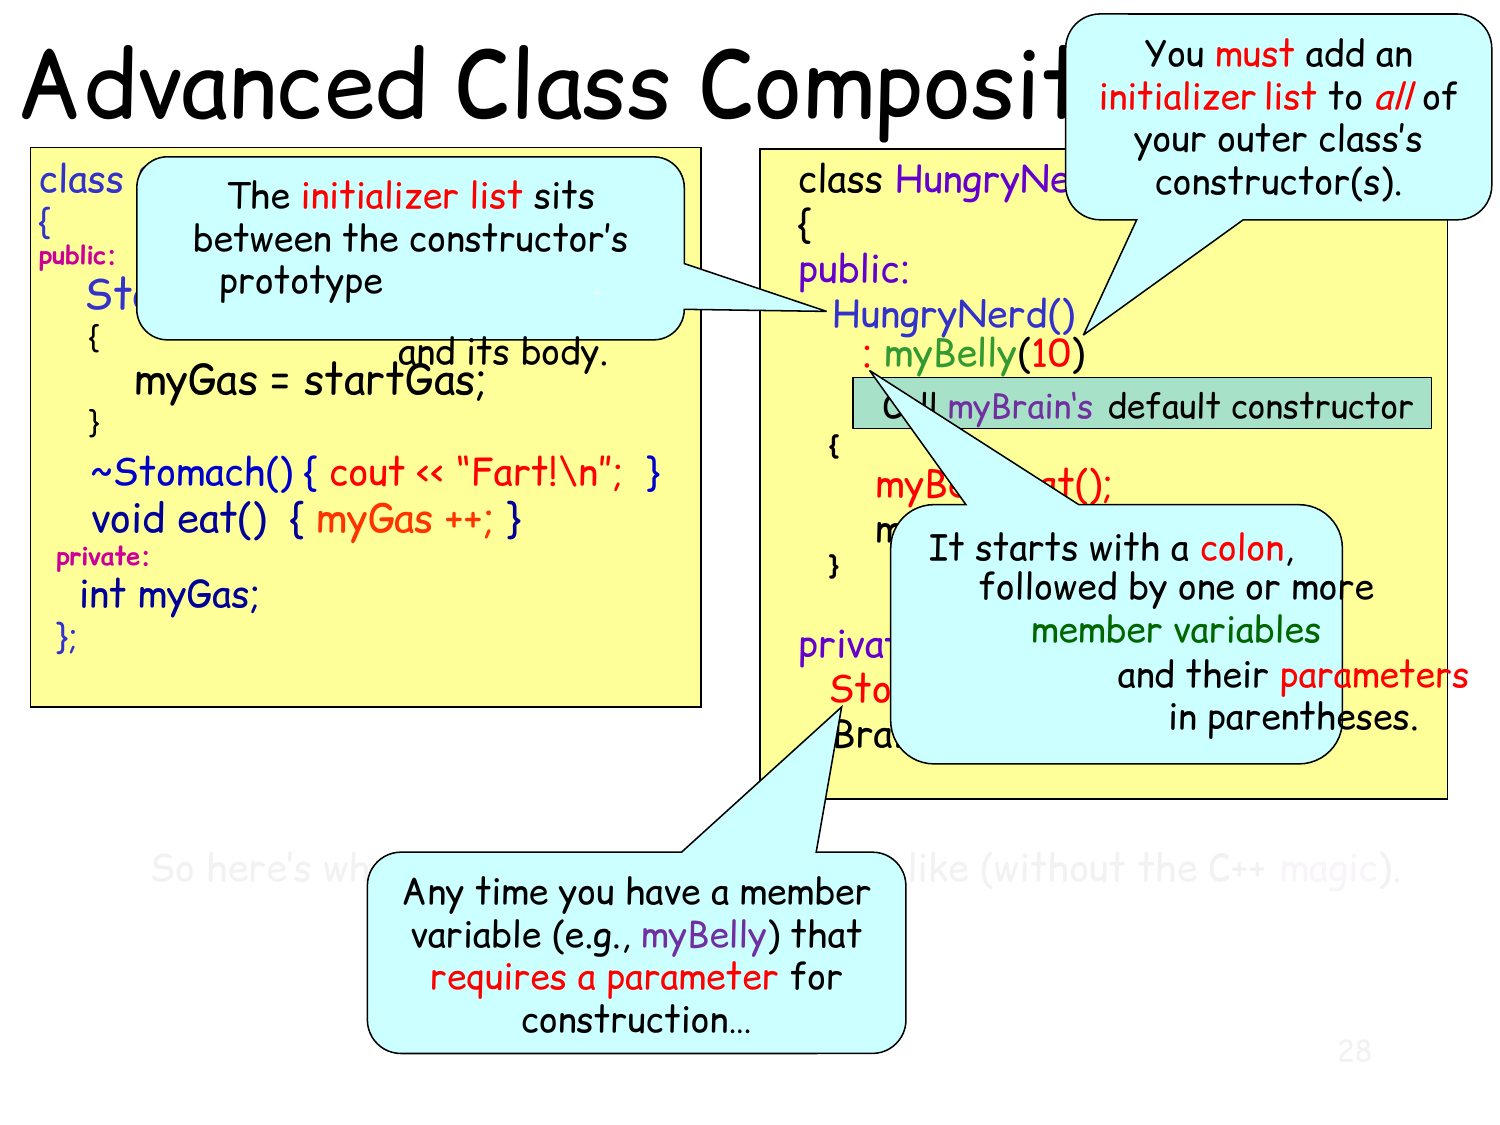

Advanced Class Composition
You must add an initializer list to all of your outer class’s constructor(s).

class Stomach
{
public:

 Stomach(int startGas)
  {
     myGas = startGas;
  }
   ~Stomach() { cout << “Fart!\n”;  }
   void eat()  { myGas ++; }
private:
  int myGas;
};

class HungryNerd
{
public:
   HungryNerd()

private:

   Brain myBrain;
};

Stomach myBelly;
The initializer list sits between the constructor’s prototype                    .
: myBelly(10)
and its body.

Call myBrain‘s  default constructor
 {
     myBelly.eat();
     myBrain.think();
 }

It starts with a colon,
followed by one or more member variables
and their parameters in parentheses.

So here’s what your revised C++ code looks like (without the C++ magic).
Any time you have a member variable (e.g., myBelly) that requires a parameter for construction…
28